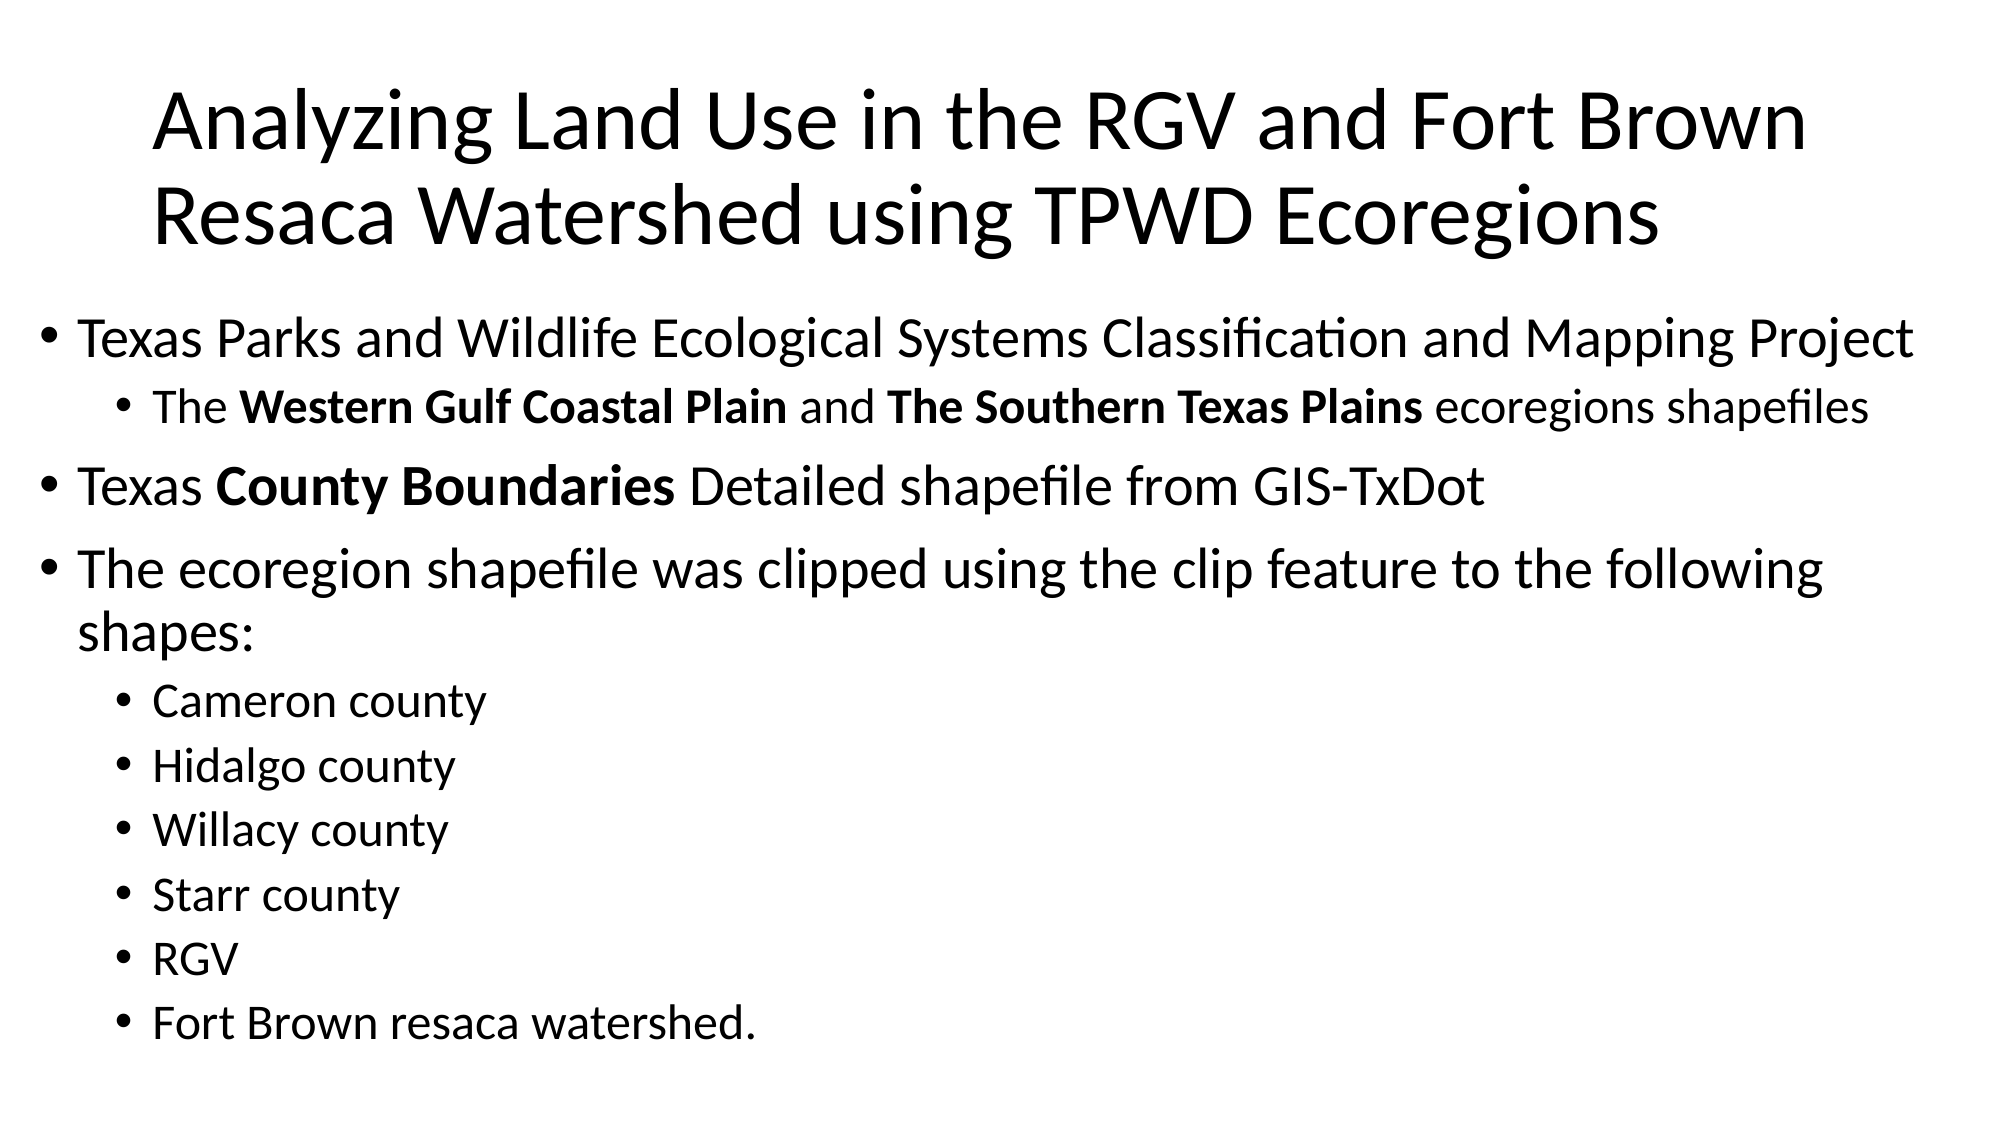

# Analyzing Land Use in the RGV and Fort Brown Resaca Watershed using TPWD Ecoregions
Texas Parks and Wildlife Ecological Systems Classification and Mapping Project
The Western Gulf Coastal Plain and The Southern Texas Plains ecoregions shapefiles
Texas County Boundaries Detailed shapefile from GIS-TxDot
The ecoregion shapefile was clipped using the clip feature to the following shapes:
Cameron county
Hidalgo county
Willacy county
Starr county
RGV
Fort Brown resaca watershed.